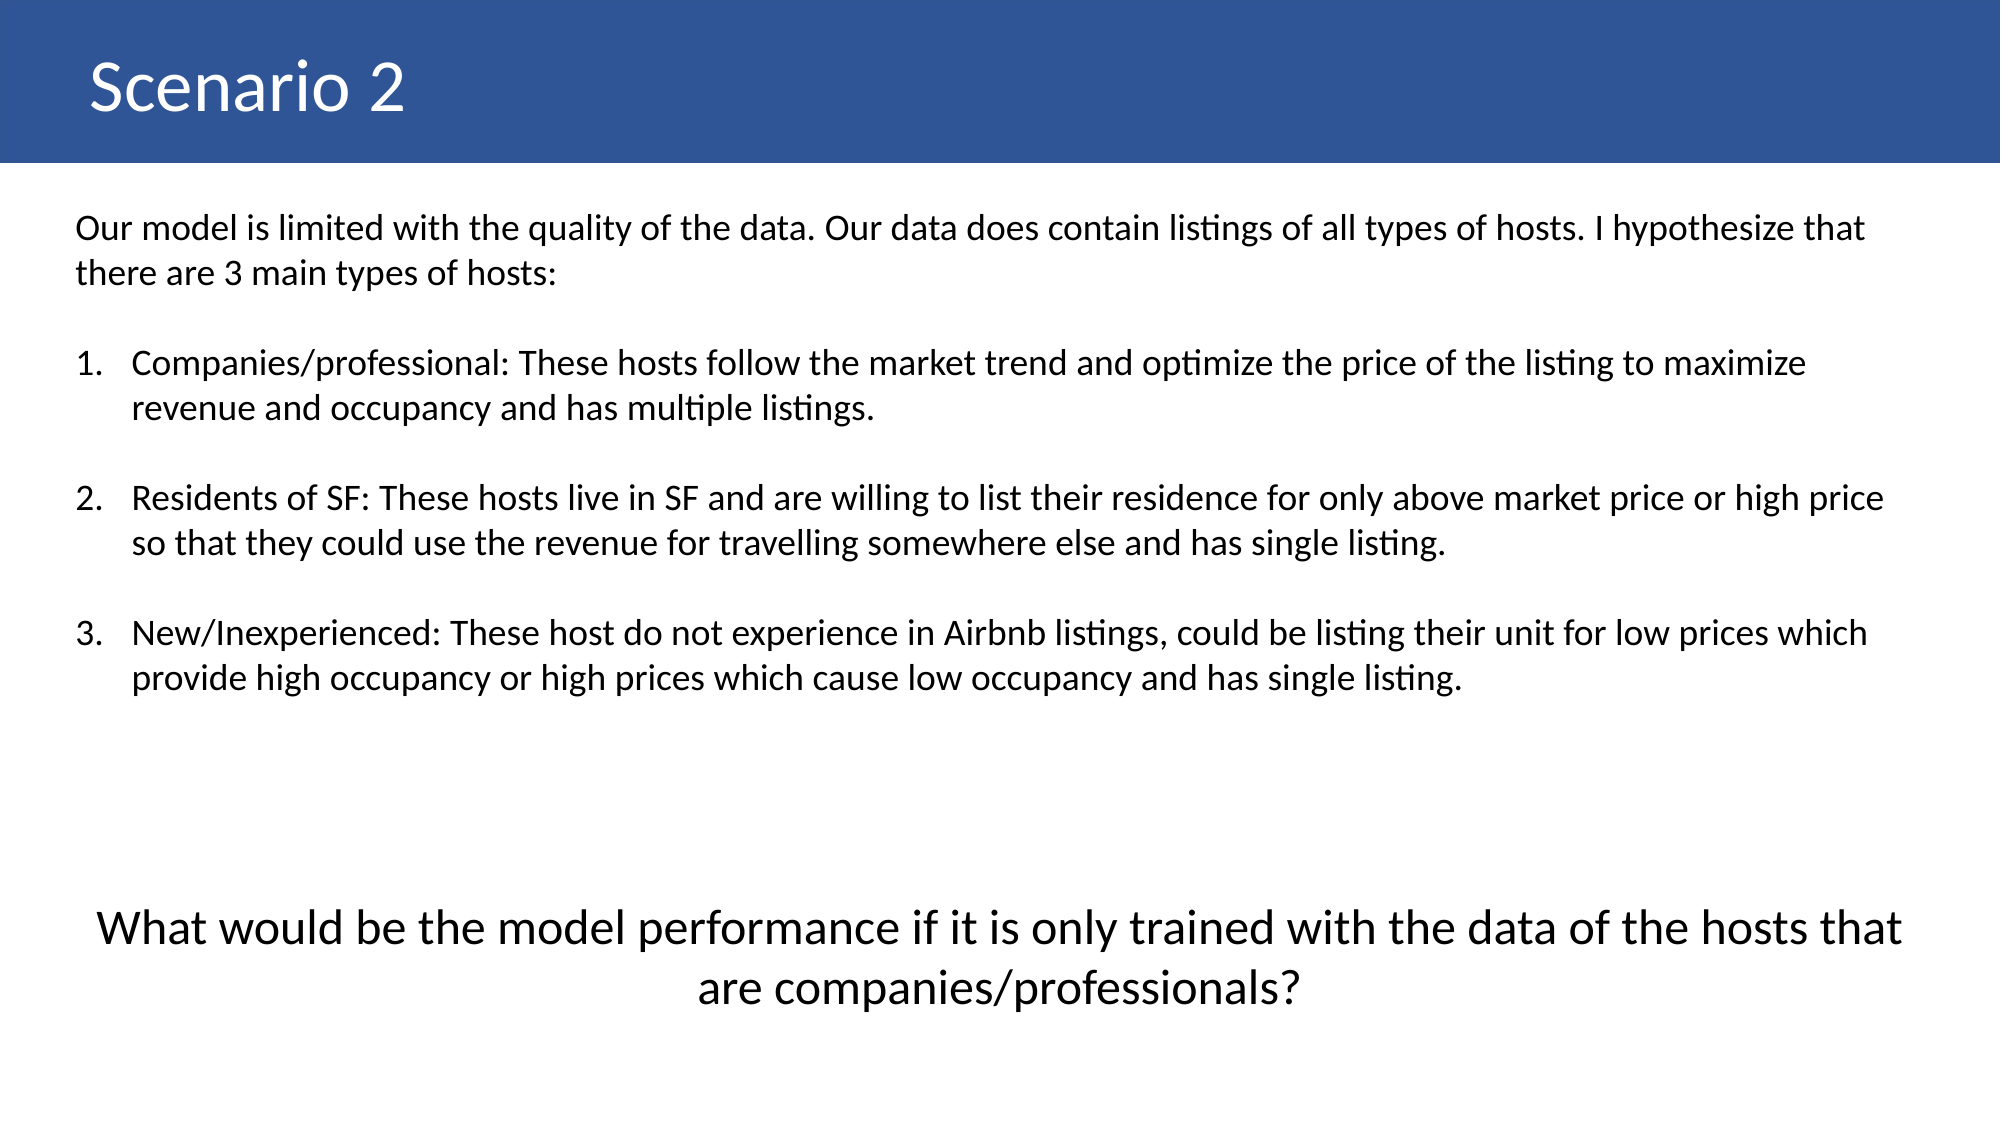

Scenario 2
Our model is limited with the quality of the data. Our data does contain listings of all types of hosts. I hypothesize that there are 3 main types of hosts:

Companies/professional: These hosts follow the market trend and optimize the price of the listing to maximize revenue and occupancy and has multiple listings.

Residents of SF: These hosts live in SF and are willing to list their residence for only above market price or high price so that they could use the revenue for travelling somewhere else and has single listing.

New/Inexperienced: These host do not experience in Airbnb listings, could be listing their unit for low prices which provide high occupancy or high prices which cause low occupancy and has single listing.

What would be the model performance if it is only trained with the data of the hosts that are companies/professionals?